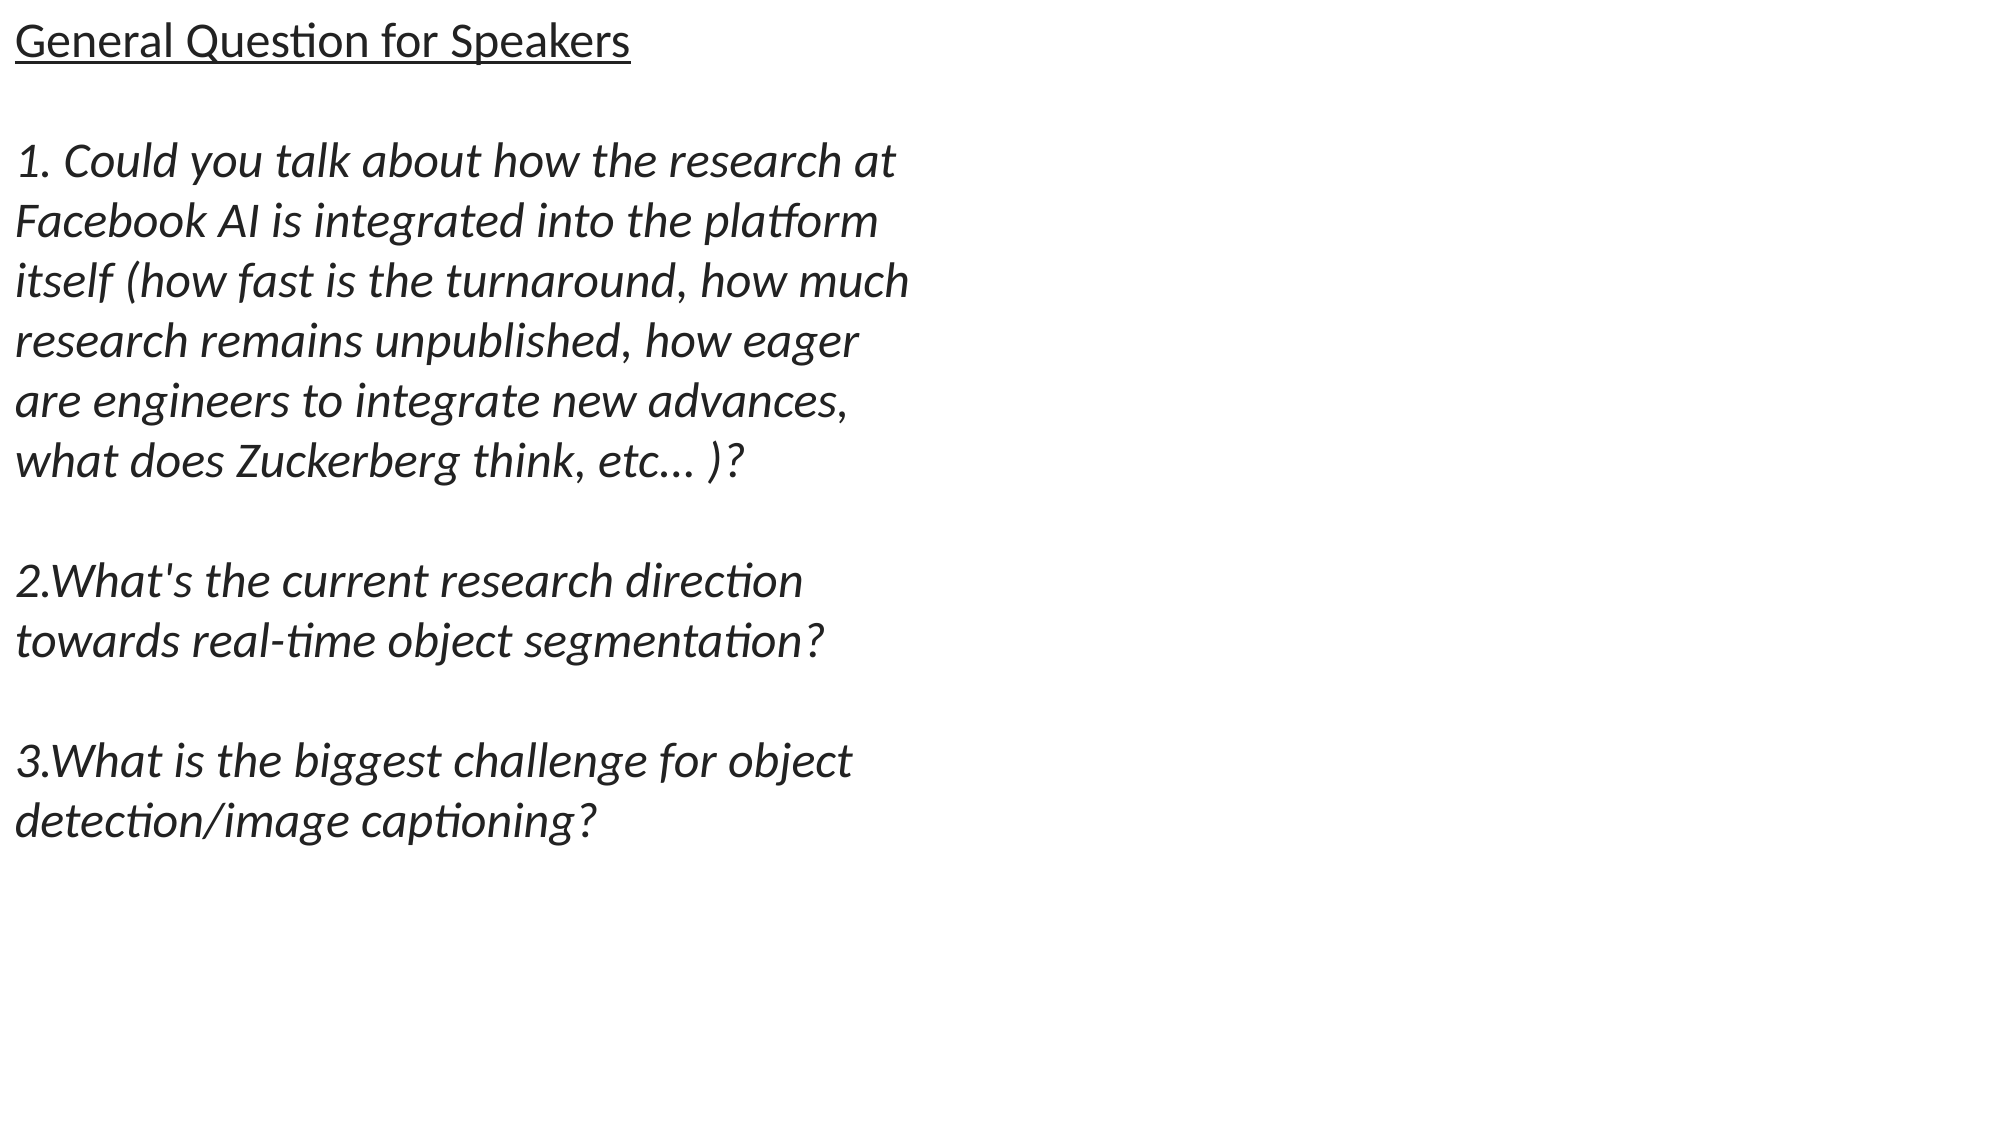

General Question for Speakers
1. Could you talk about how the research at Facebook AI is integrated into the platform itself (how fast is the turnaround, how much research remains unpublished, how eager are engineers to integrate new advances, what does Zuckerberg think, etc... )?
2.What's the current research direction towards real-time object segmentation?
3.What is the biggest challenge for object detection/image captioning?

Question for Focal Loss for Dense Object Detection
1. Since using the focal loss, RetinaNet is able to reach the speed of previous one-stage detectors and surpass the accuracy of existing two-stage detectors, are there any draw backs for this method? or can we directly replace previous method with this method now?
2. How will focal loss work with other loss formulations like L2 in place of sigmoid cross entropy?
3. Two-stage detectors as often found better than one-stage detectors, but is there any work done on finding the optimal n-shaped detectors?